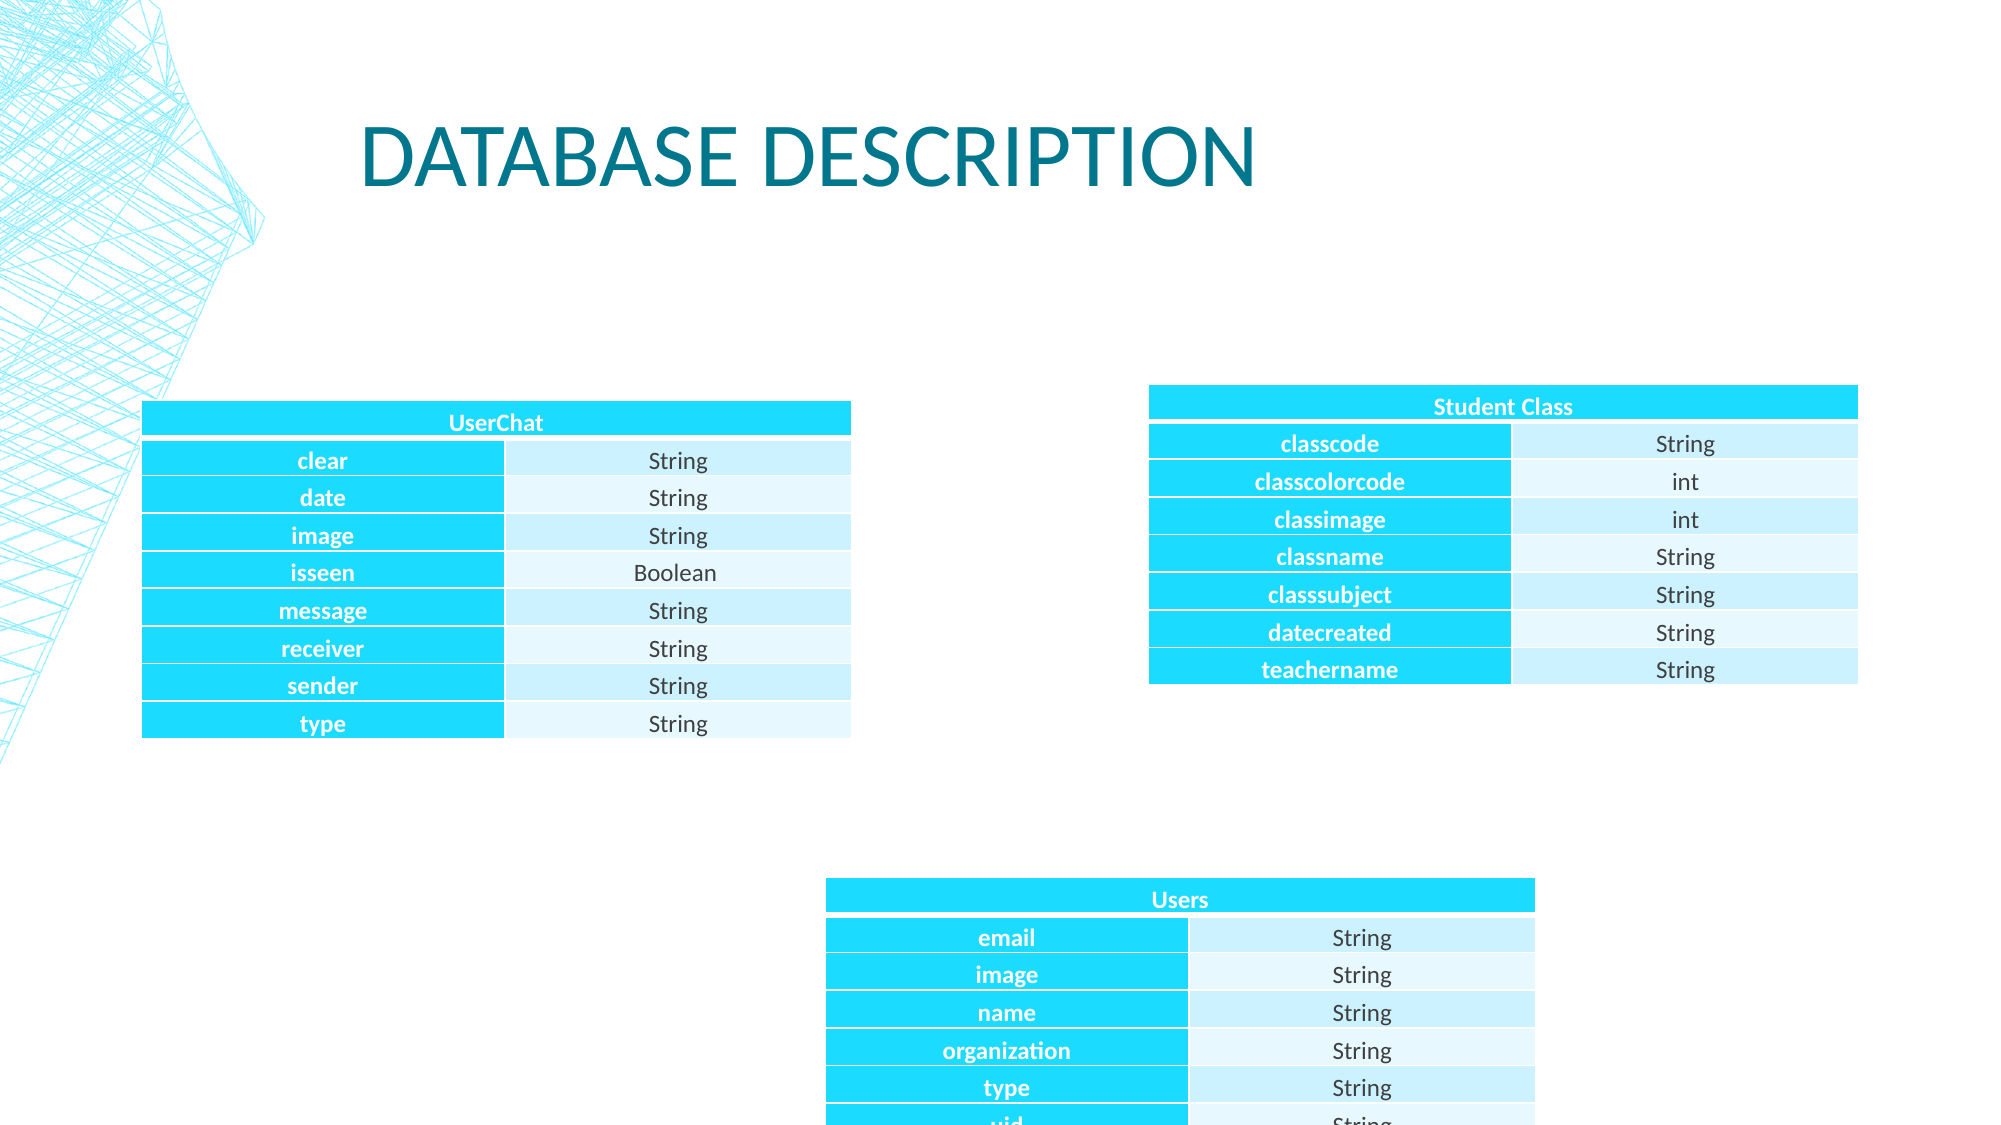

# Database description
| Student Class |  |
| --- | --- |
| classcode | String |
| classcolorcode | int |
| classimage | int |
| classname | String |
| classsubject | String |
| datecreated | String |
| teachername | String |
| UserChat |  |
| --- | --- |
| clear | String |
| date | String |
| image | String |
| isseen | Boolean |
| message | String |
| receiver | String |
| sender | String |
| type | String |
| Users |  |
| --- | --- |
| email | String |
| image | String |
| name | String |
| organization | String |
| type | String |
| uid | String |